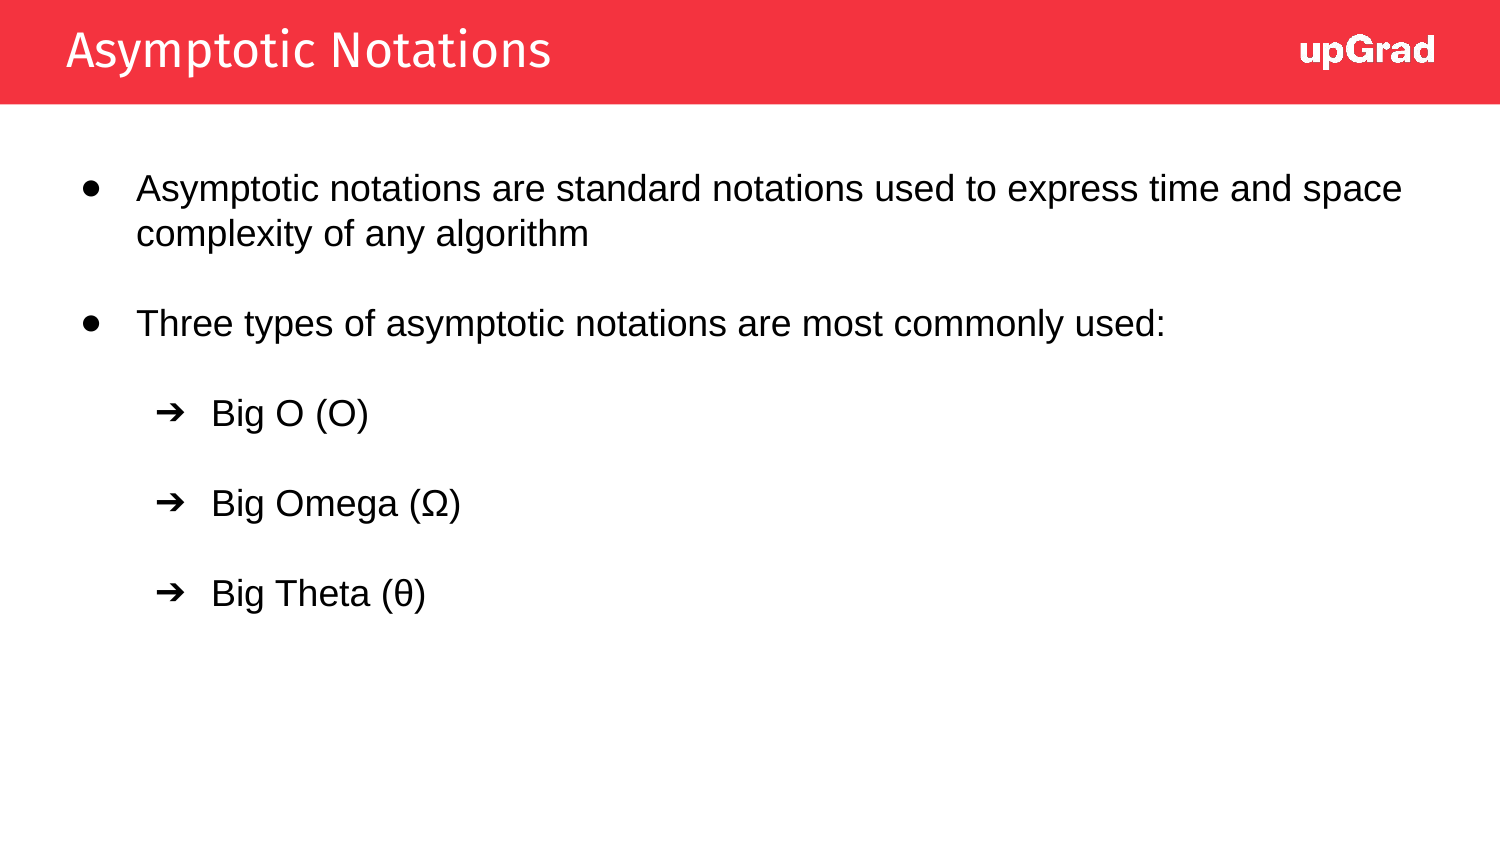

Asymptotic Notations

Asymptotic notations are standard notations used to express time and space complexity of any algorithm

Three types of asymptotic notations are most commonly used:

Big O (O)

Big Omega (Ω)

Big Theta (θ)